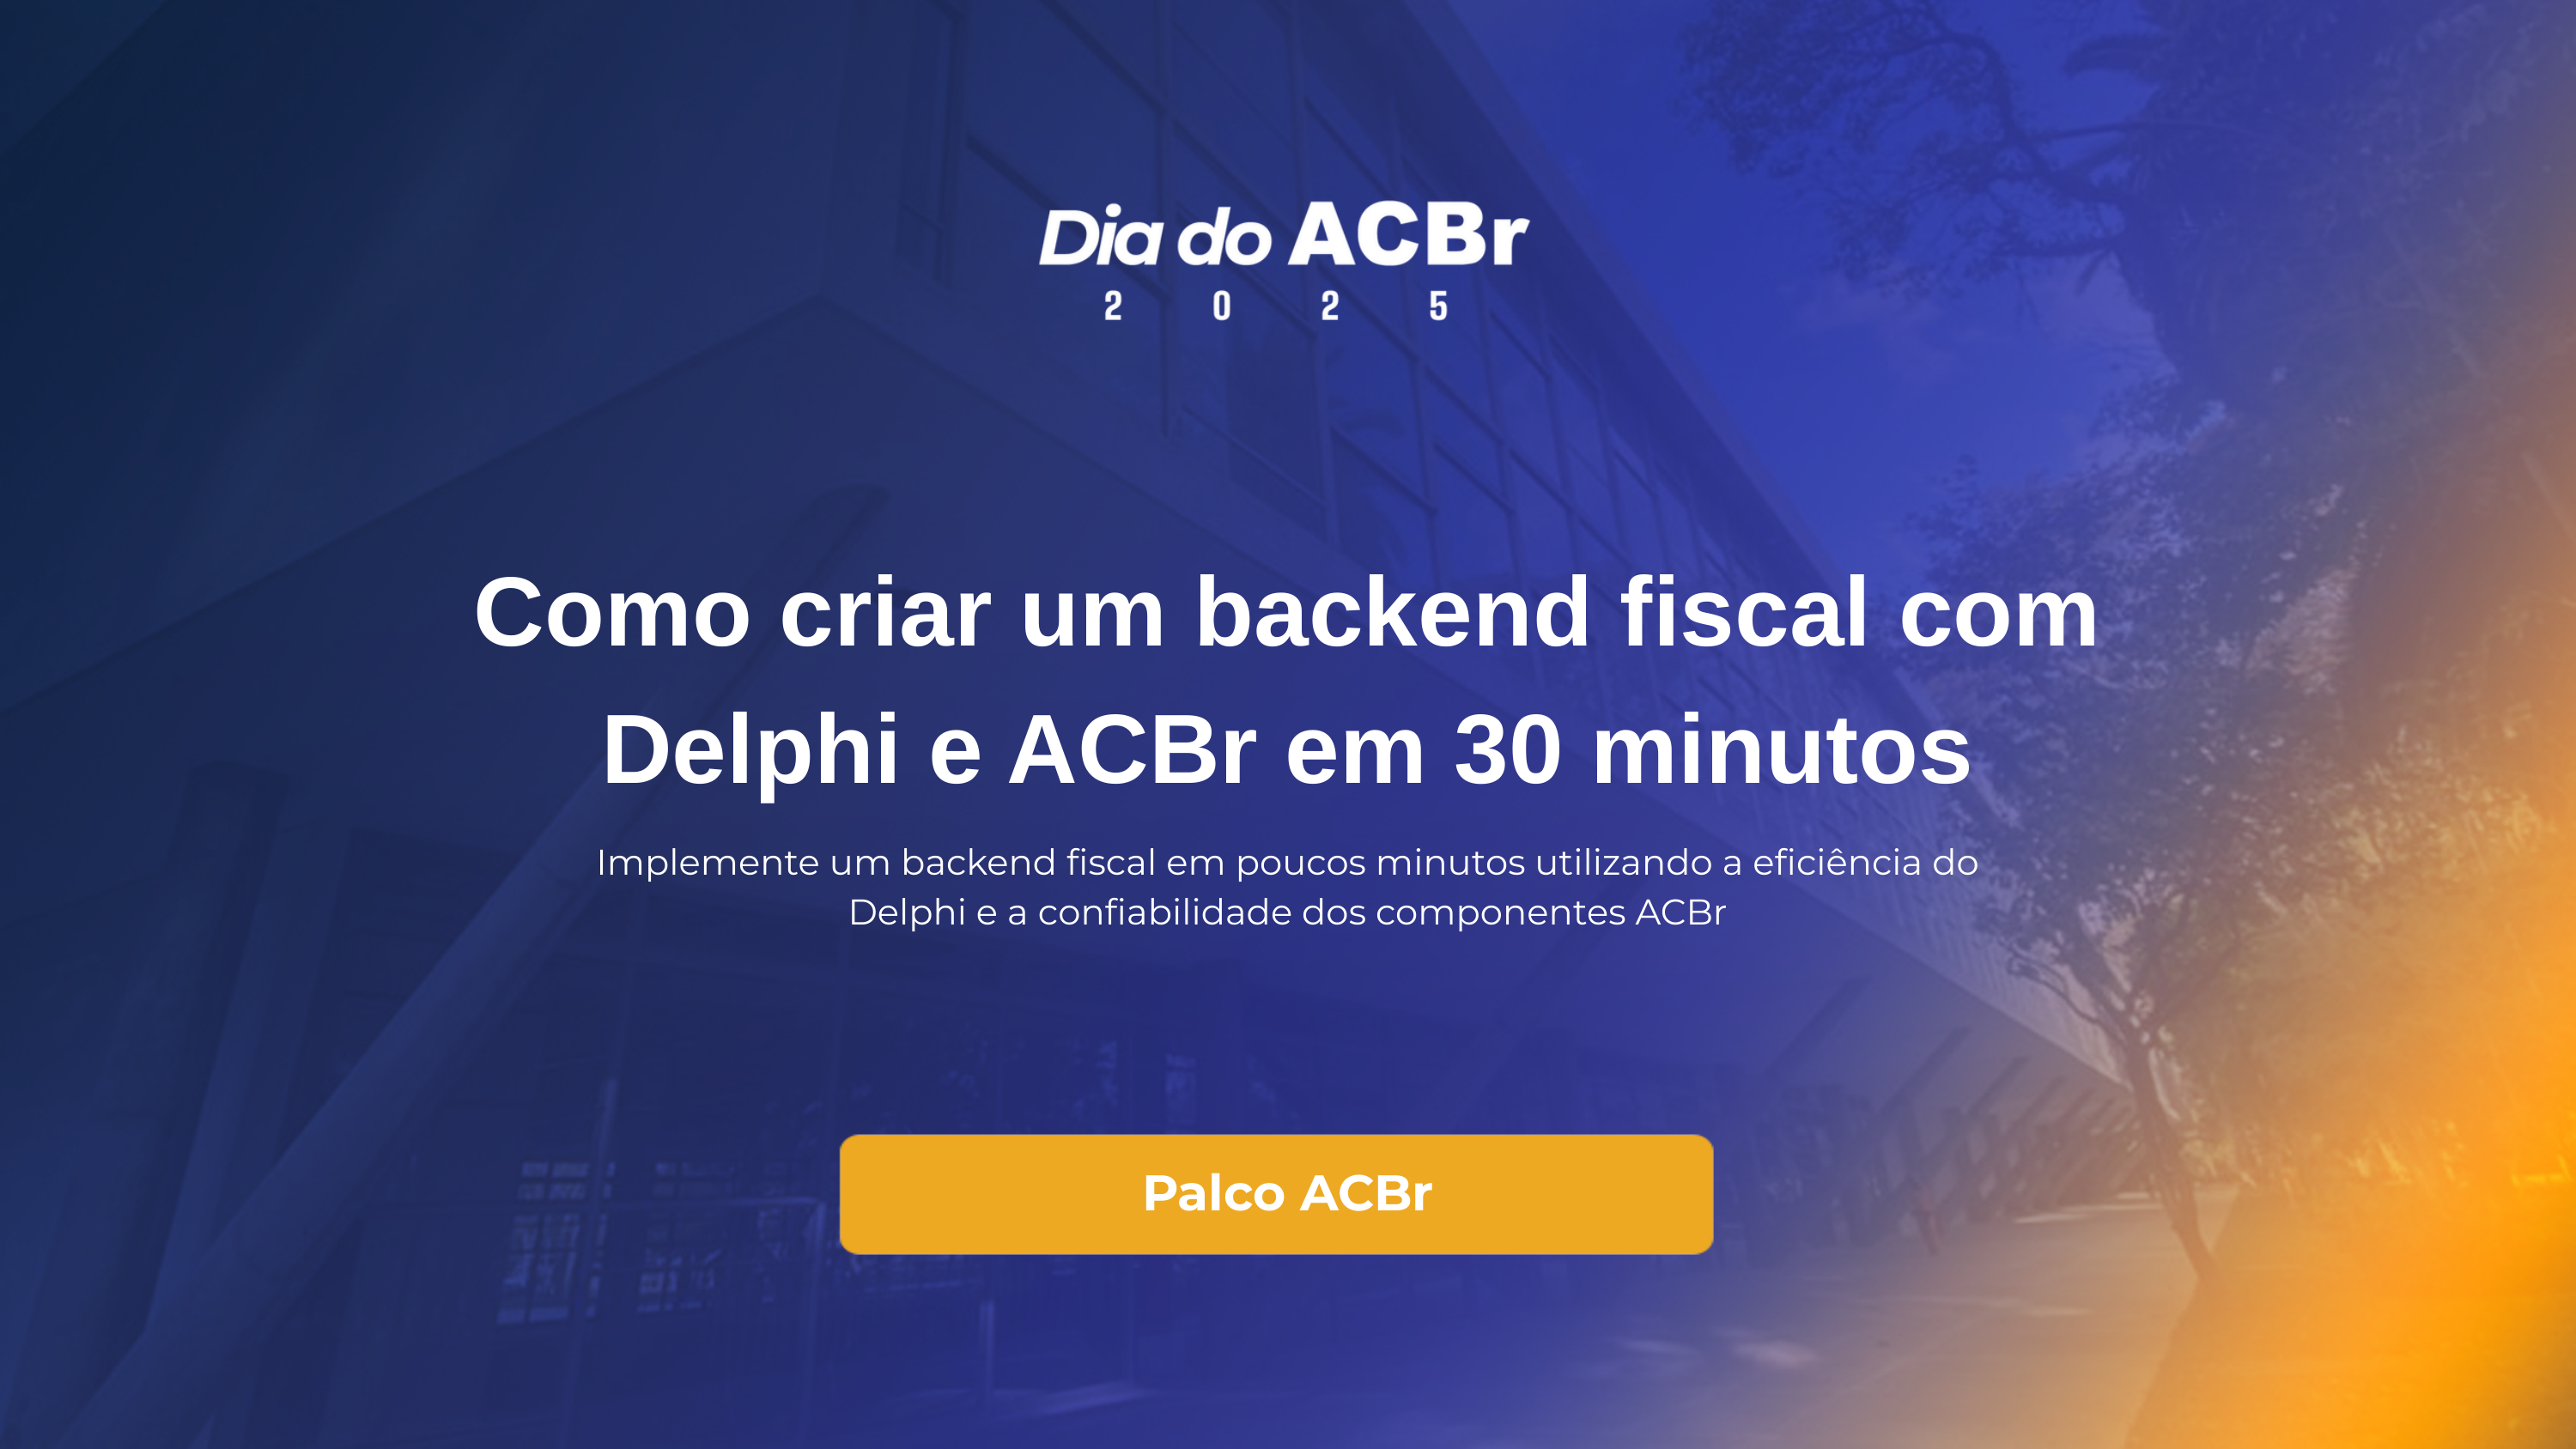

Como criar um backend fiscal com Delphi e ACBr em 30 minutos
Implemente um backend fiscal em poucos minutos utilizando a eficiência do Delphi e a confiabilidade dos componentes ACBr
Palco ACBr